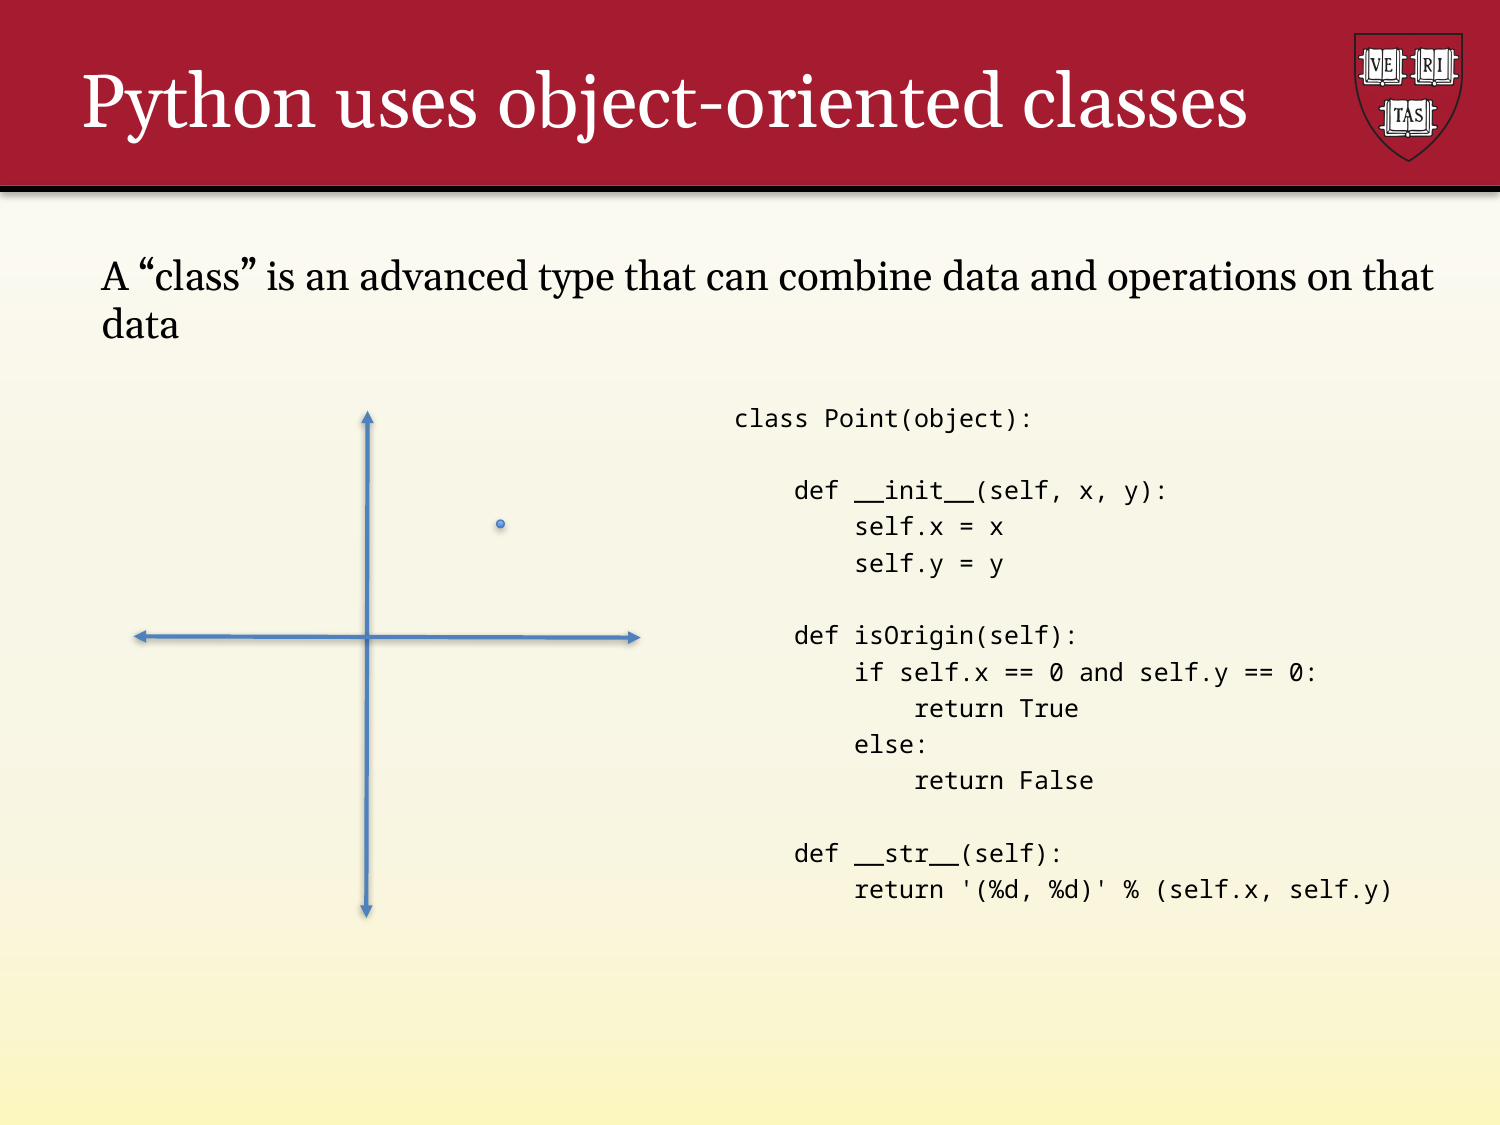

# Python uses object-oriented classes
A “class” is an advanced type that can combine data and operations on that data

class Point(object):

    def __init__(self, x, y):
        self.x = x
        self.y = y

    def isOrigin(self):
        if self.x == 0 and self.y == 0:
            return True
        else:
            return False

    def __str__(self):
        return '(%d, %d)' % (self.x, self.y)